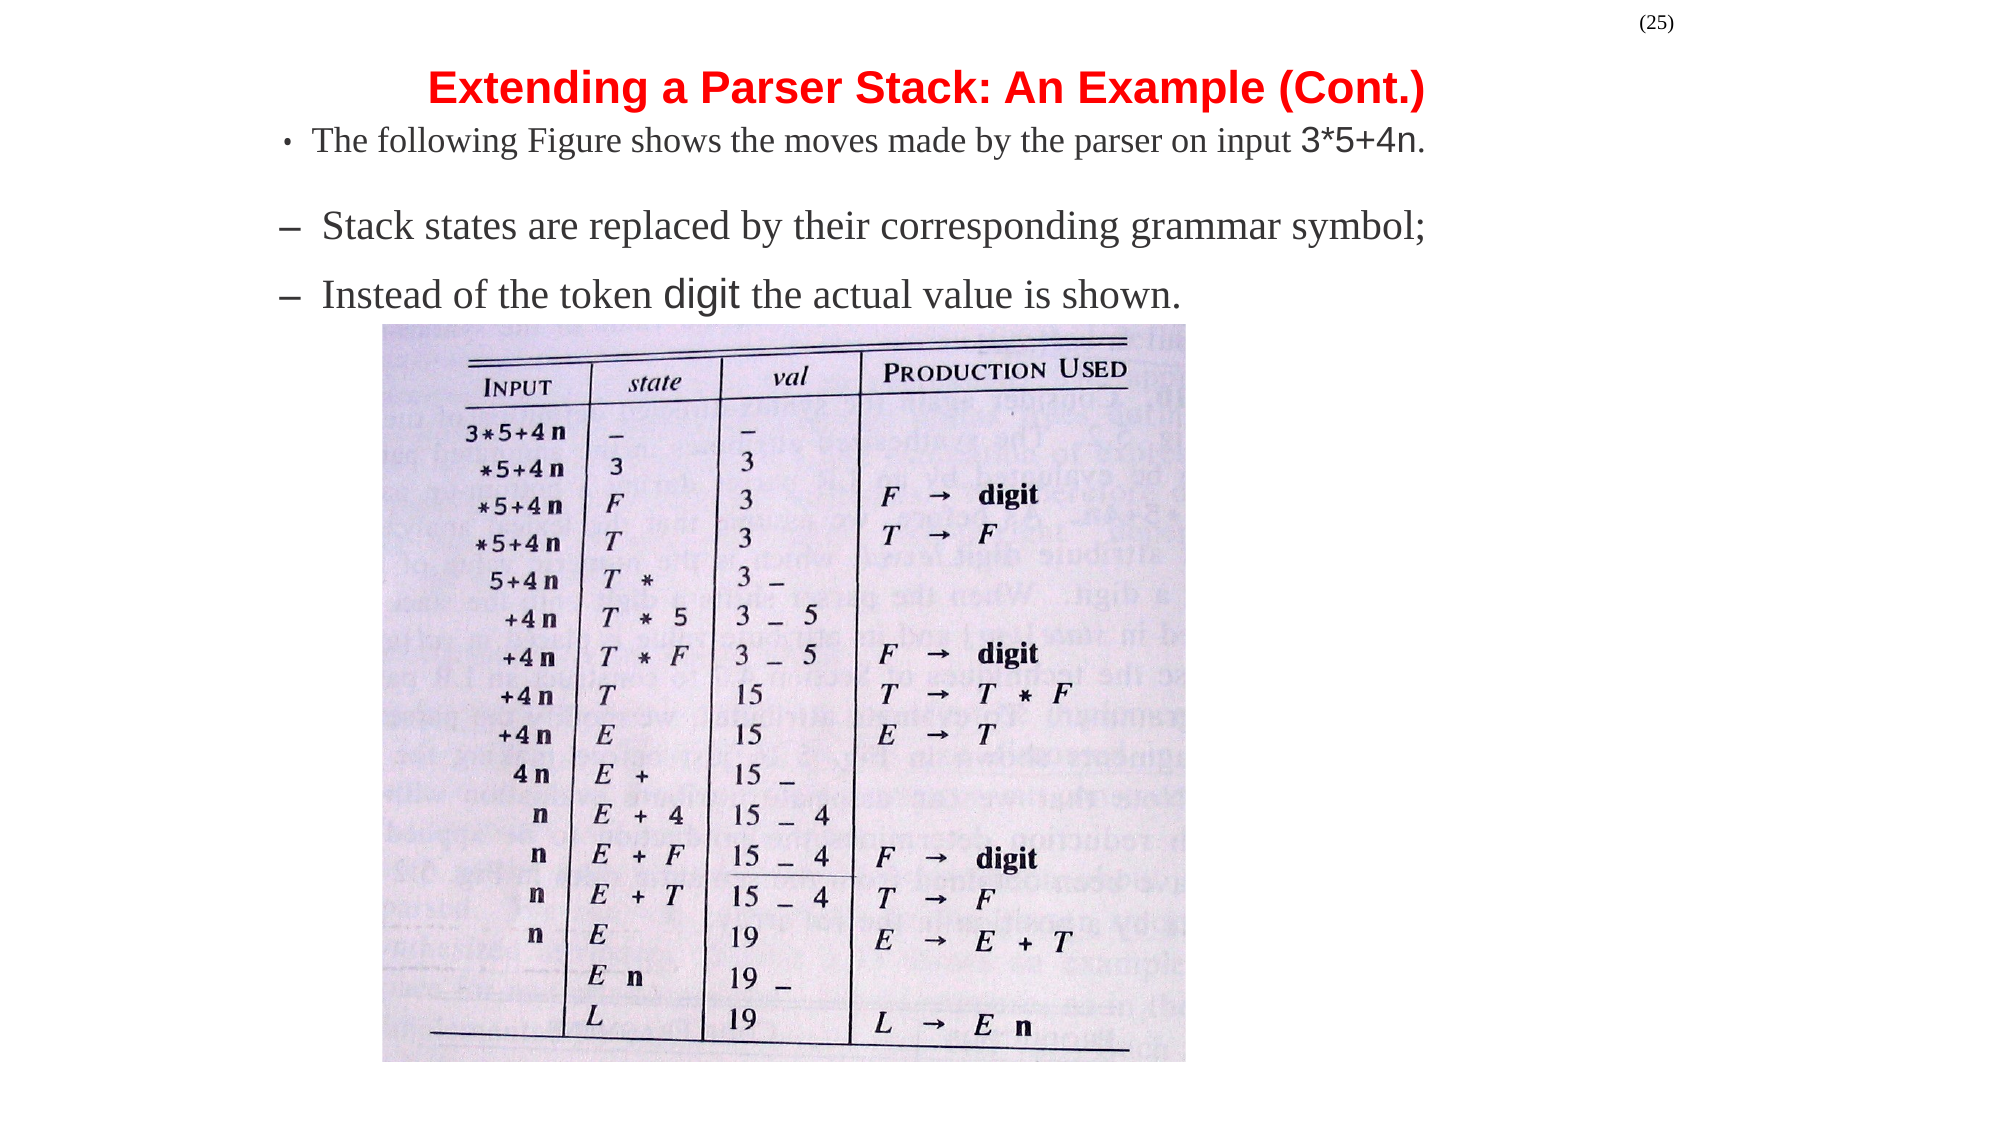

Extending a Parser Stack: An Example (Cont.)
(25)
•  The following Figure shows the moves made by the parser on input 3*5+4n.
–  Stack states are replaced by their corresponding grammar symbol;
–  Instead of the token digit the actual value is shown.